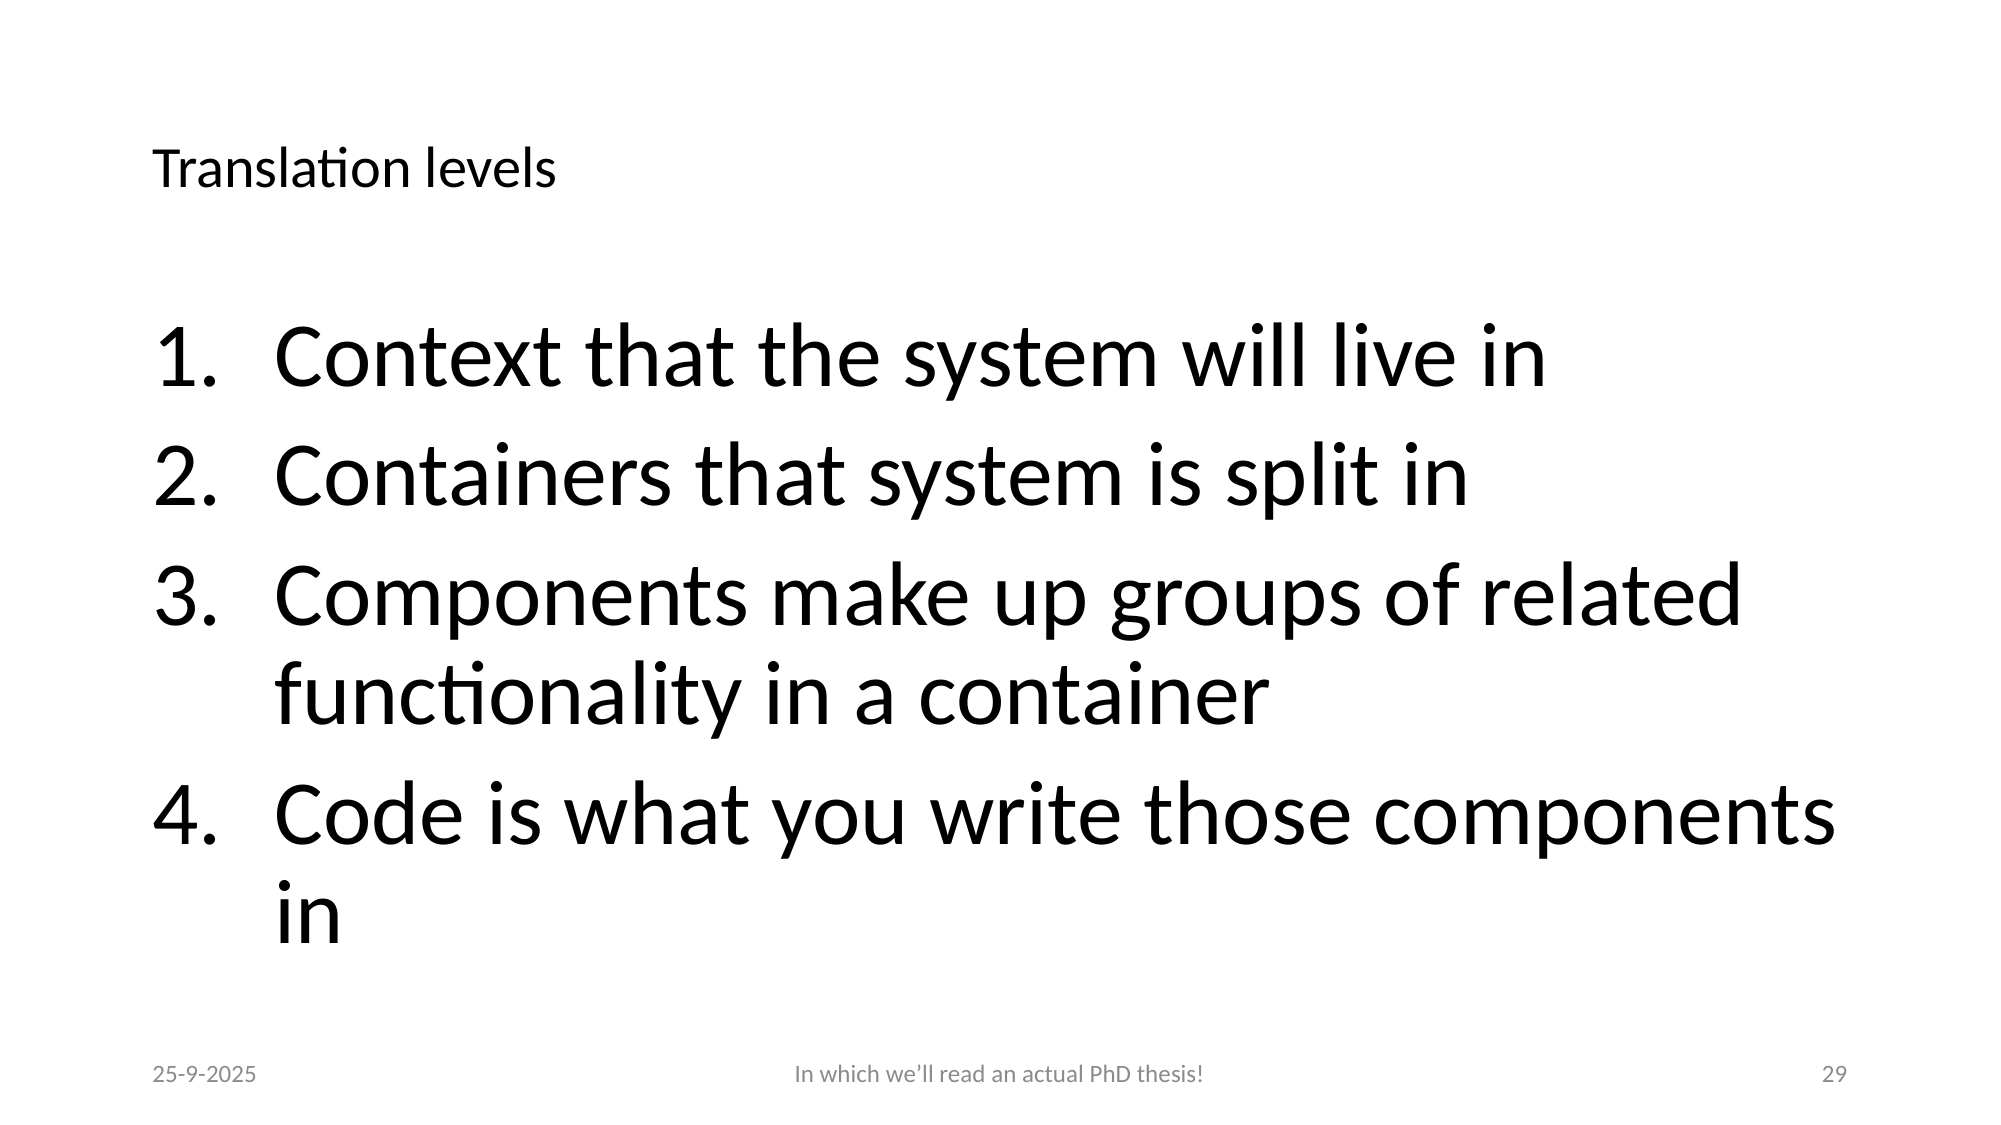

# Translation levels
Context that the system will live in
Containers that system is split in
Components make up groups of related functionality in a container
Code is what you write those components in
25-9-2025
In which we’ll read an actual PhD thesis!
29